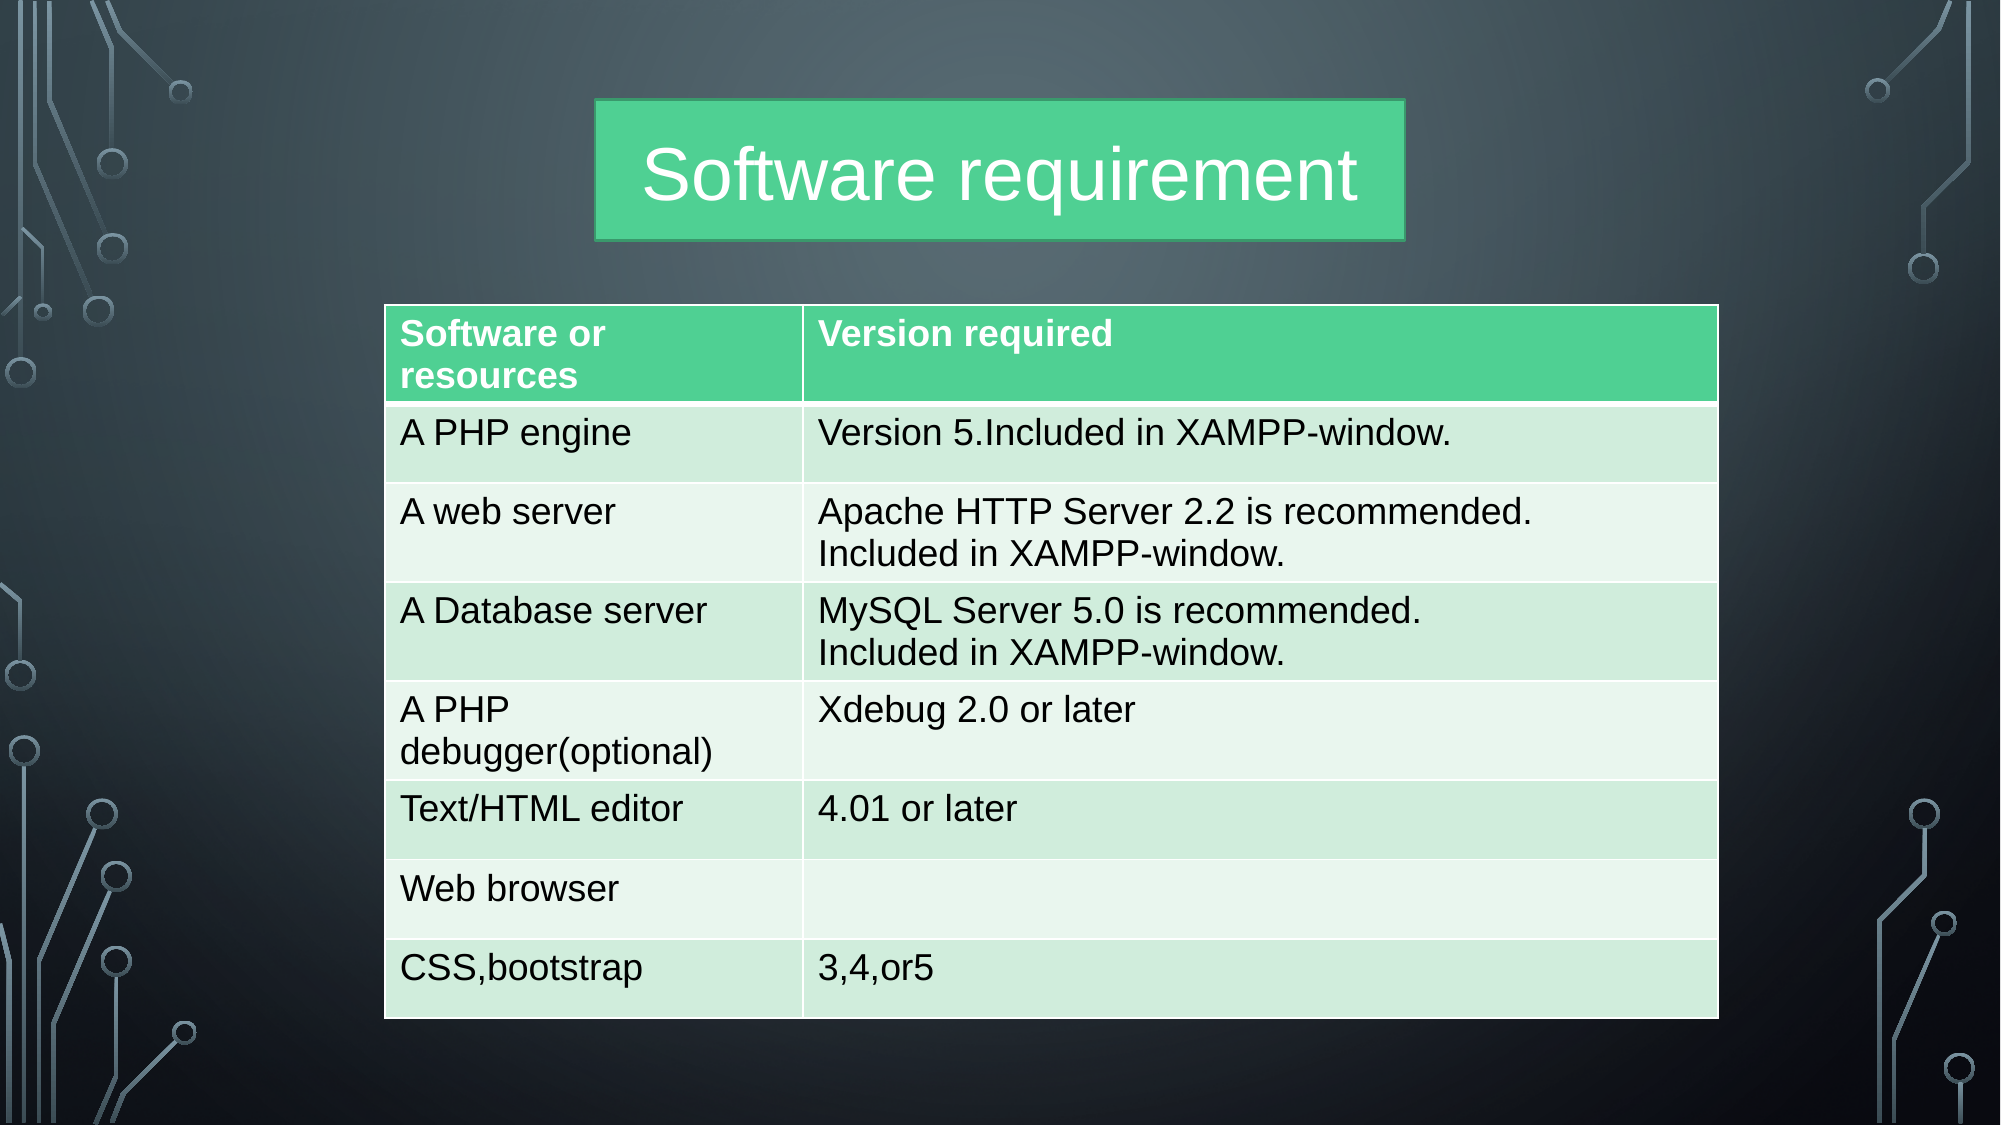

Software requirement
| Software or resources | Version required |
| --- | --- |
| A PHP engine | Version 5.Included in XAMPP-window. |
| A web server | Apache HTTP Server 2.2 is recommended. Included in XAMPP-window. |
| A Database server | MySQL Server 5.0 is recommended. Included in XAMPP-window. |
| A PHP debugger(optional) | Xdebug 2.0 or later |
| Text/HTML editor | 4.01 or later |
| Web browser |  |
| CSS,bootstrap | 3,4,or5 |